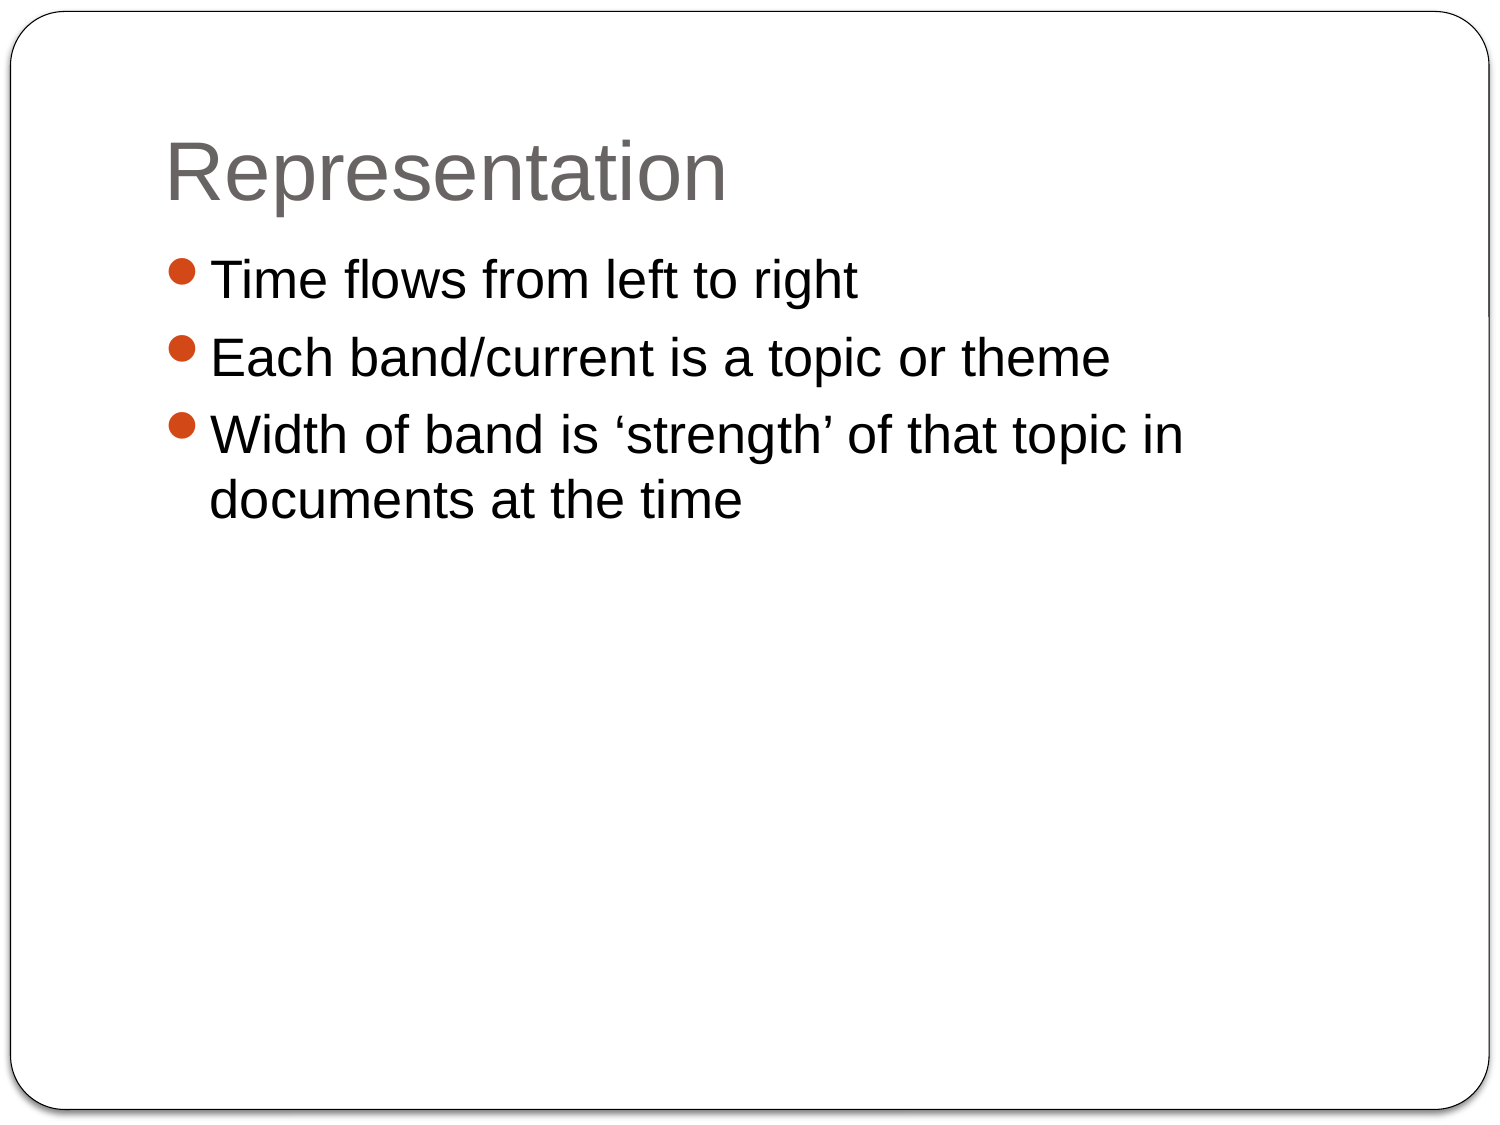

# Representation
Time flows from left to right
Each band/current is a topic or theme
Width of band is ‘strength’ of that topic in documents at the time